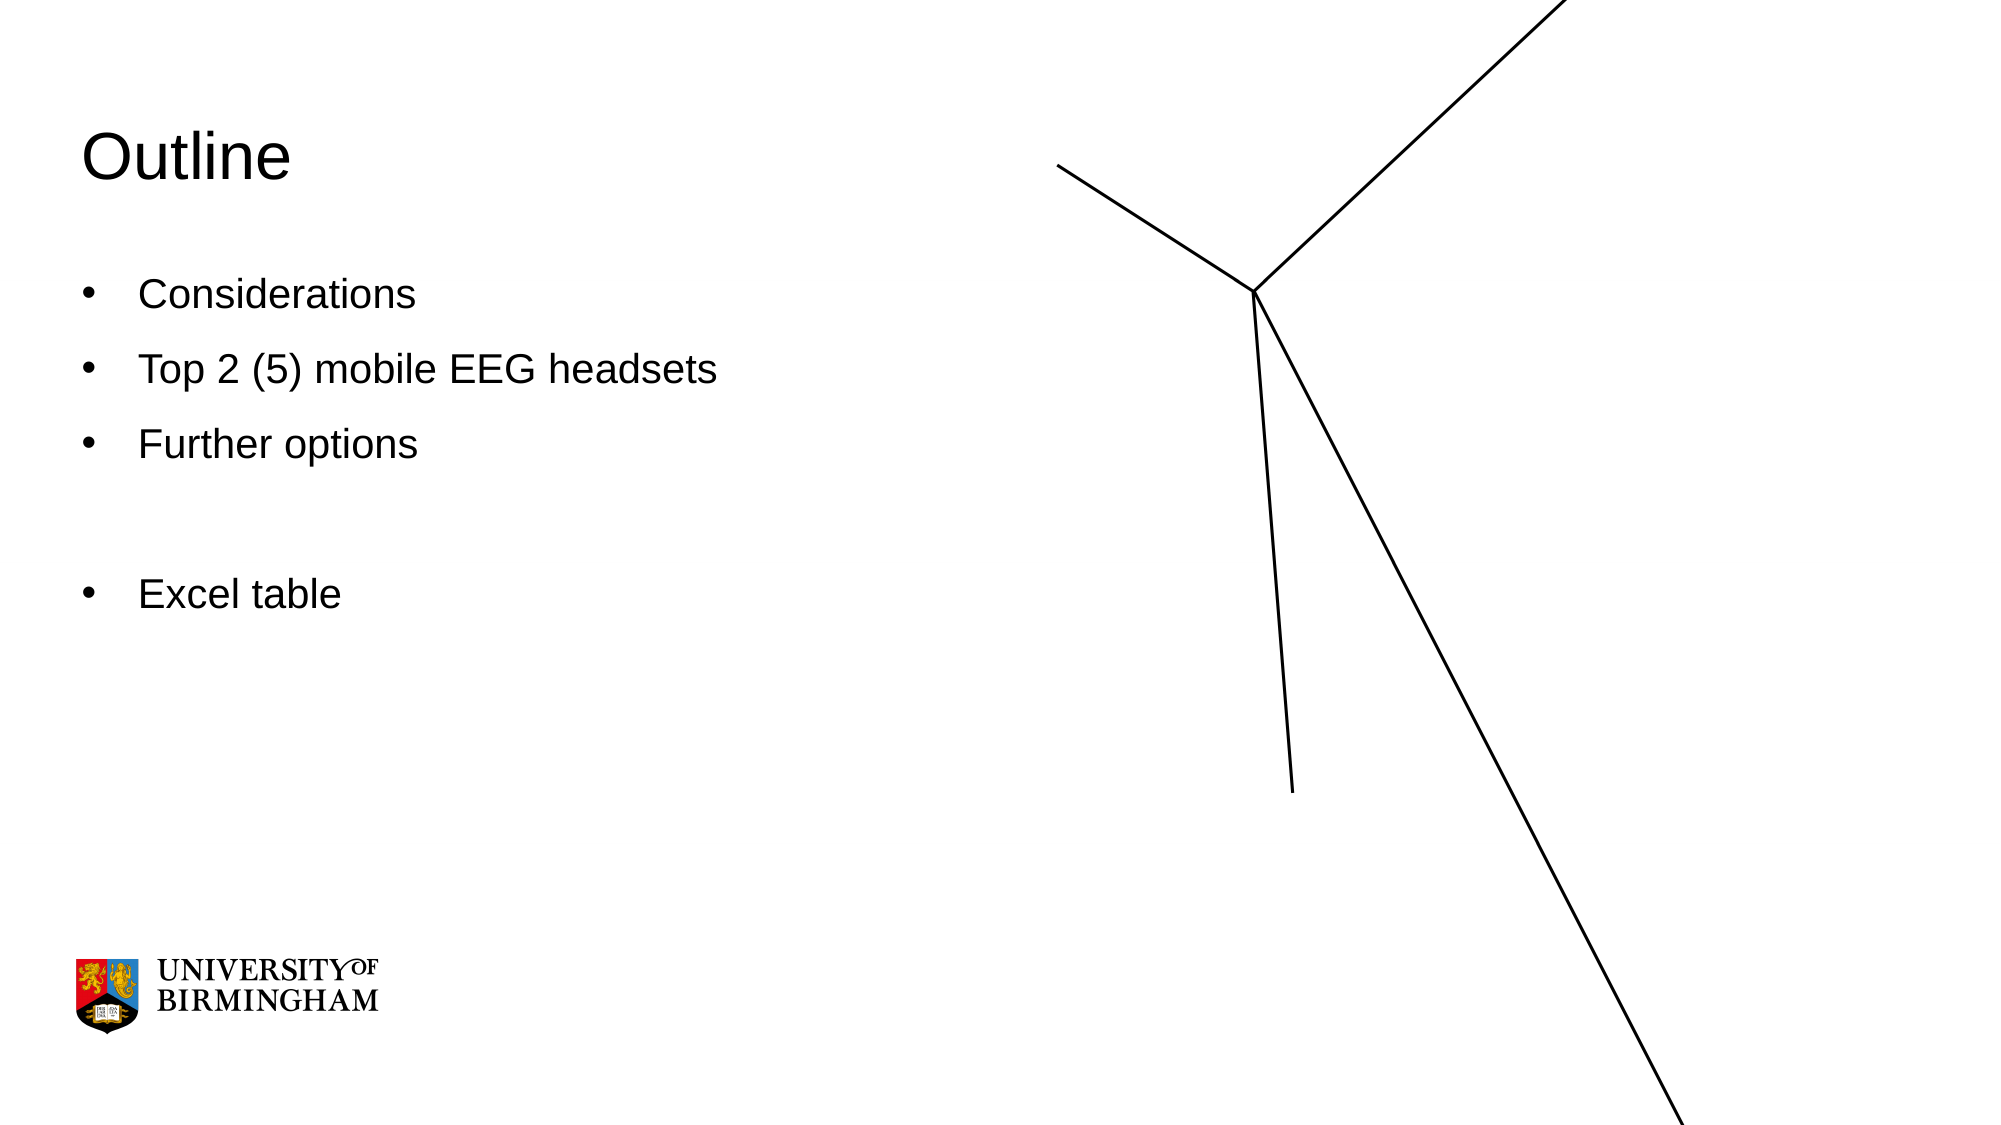

Outline
Considerations
Top 2 (5) mobile EEG headsets
Further options

Excel table